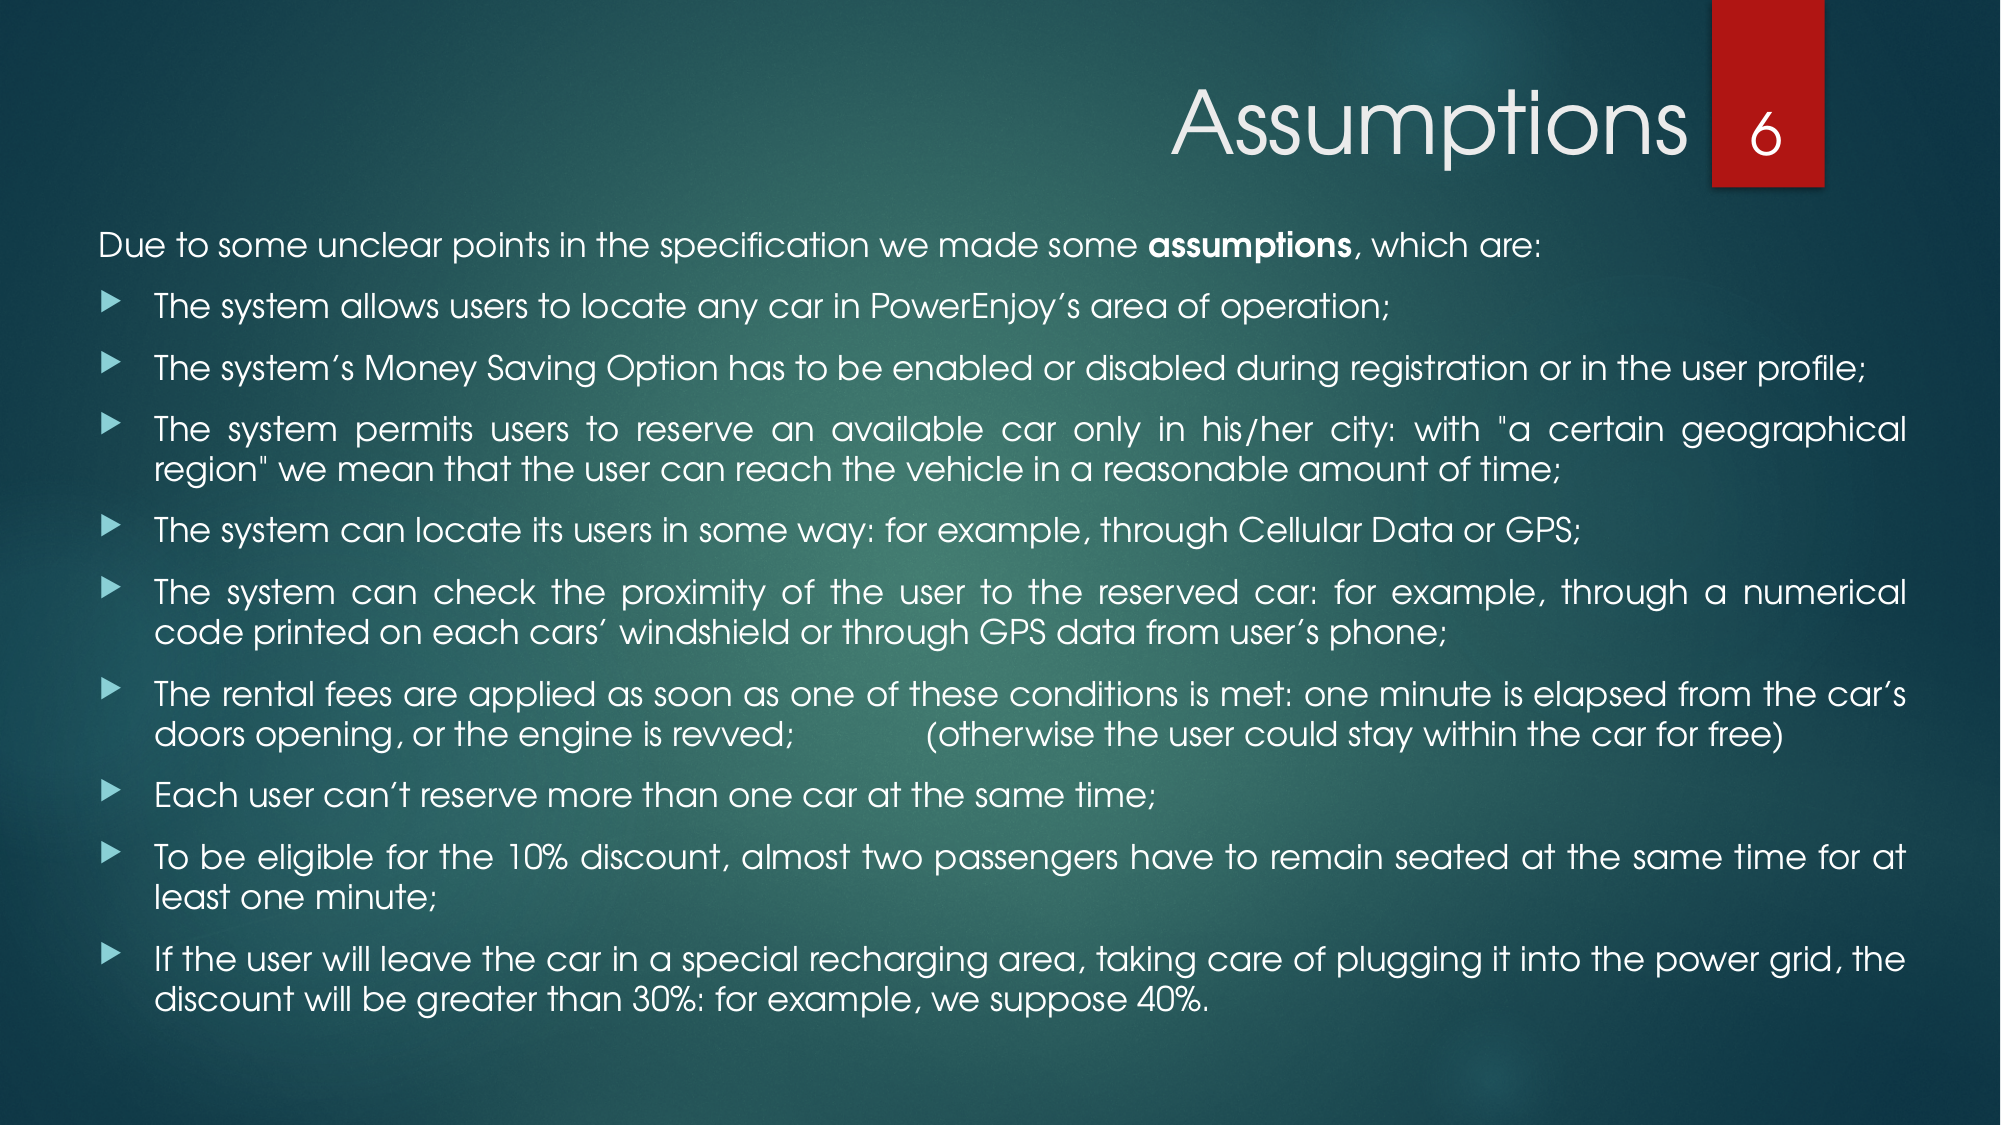

6
Assumptions
Due to some unclear points in the specification we made some assumptions, which are:
The system allows users to locate any car in PowerEnjoy’s area of operation;
The system’s Money Saving Option has to be enabled or disabled during registration or in the user profile;
The system permits users to reserve an available car only in his/her city: with "a certain geographical region" we mean that the user can reach the vehicle in a reasonable amount of time;
The system can locate its users in some way: for example, through Cellular Data or GPS;
The system can check the proximity of the user to the reserved car: for example, through a numerical code printed on each cars’ windshield or through GPS data from user’s phone;
The rental fees are applied as soon as one of these conditions is met: one minute is elapsed from the car’s doors opening, or the engine is revved;		   (otherwise the user could stay within the car for free)
Each user can’t reserve more than one car at the same time;
To be eligible for the 10% discount, almost two passengers have to remain seated at the same time for at least one minute;
If the user will leave the car in a special recharging area, taking care of plugging it into the power grid, the discount will be greater than 30%: for example, we suppose 40%.